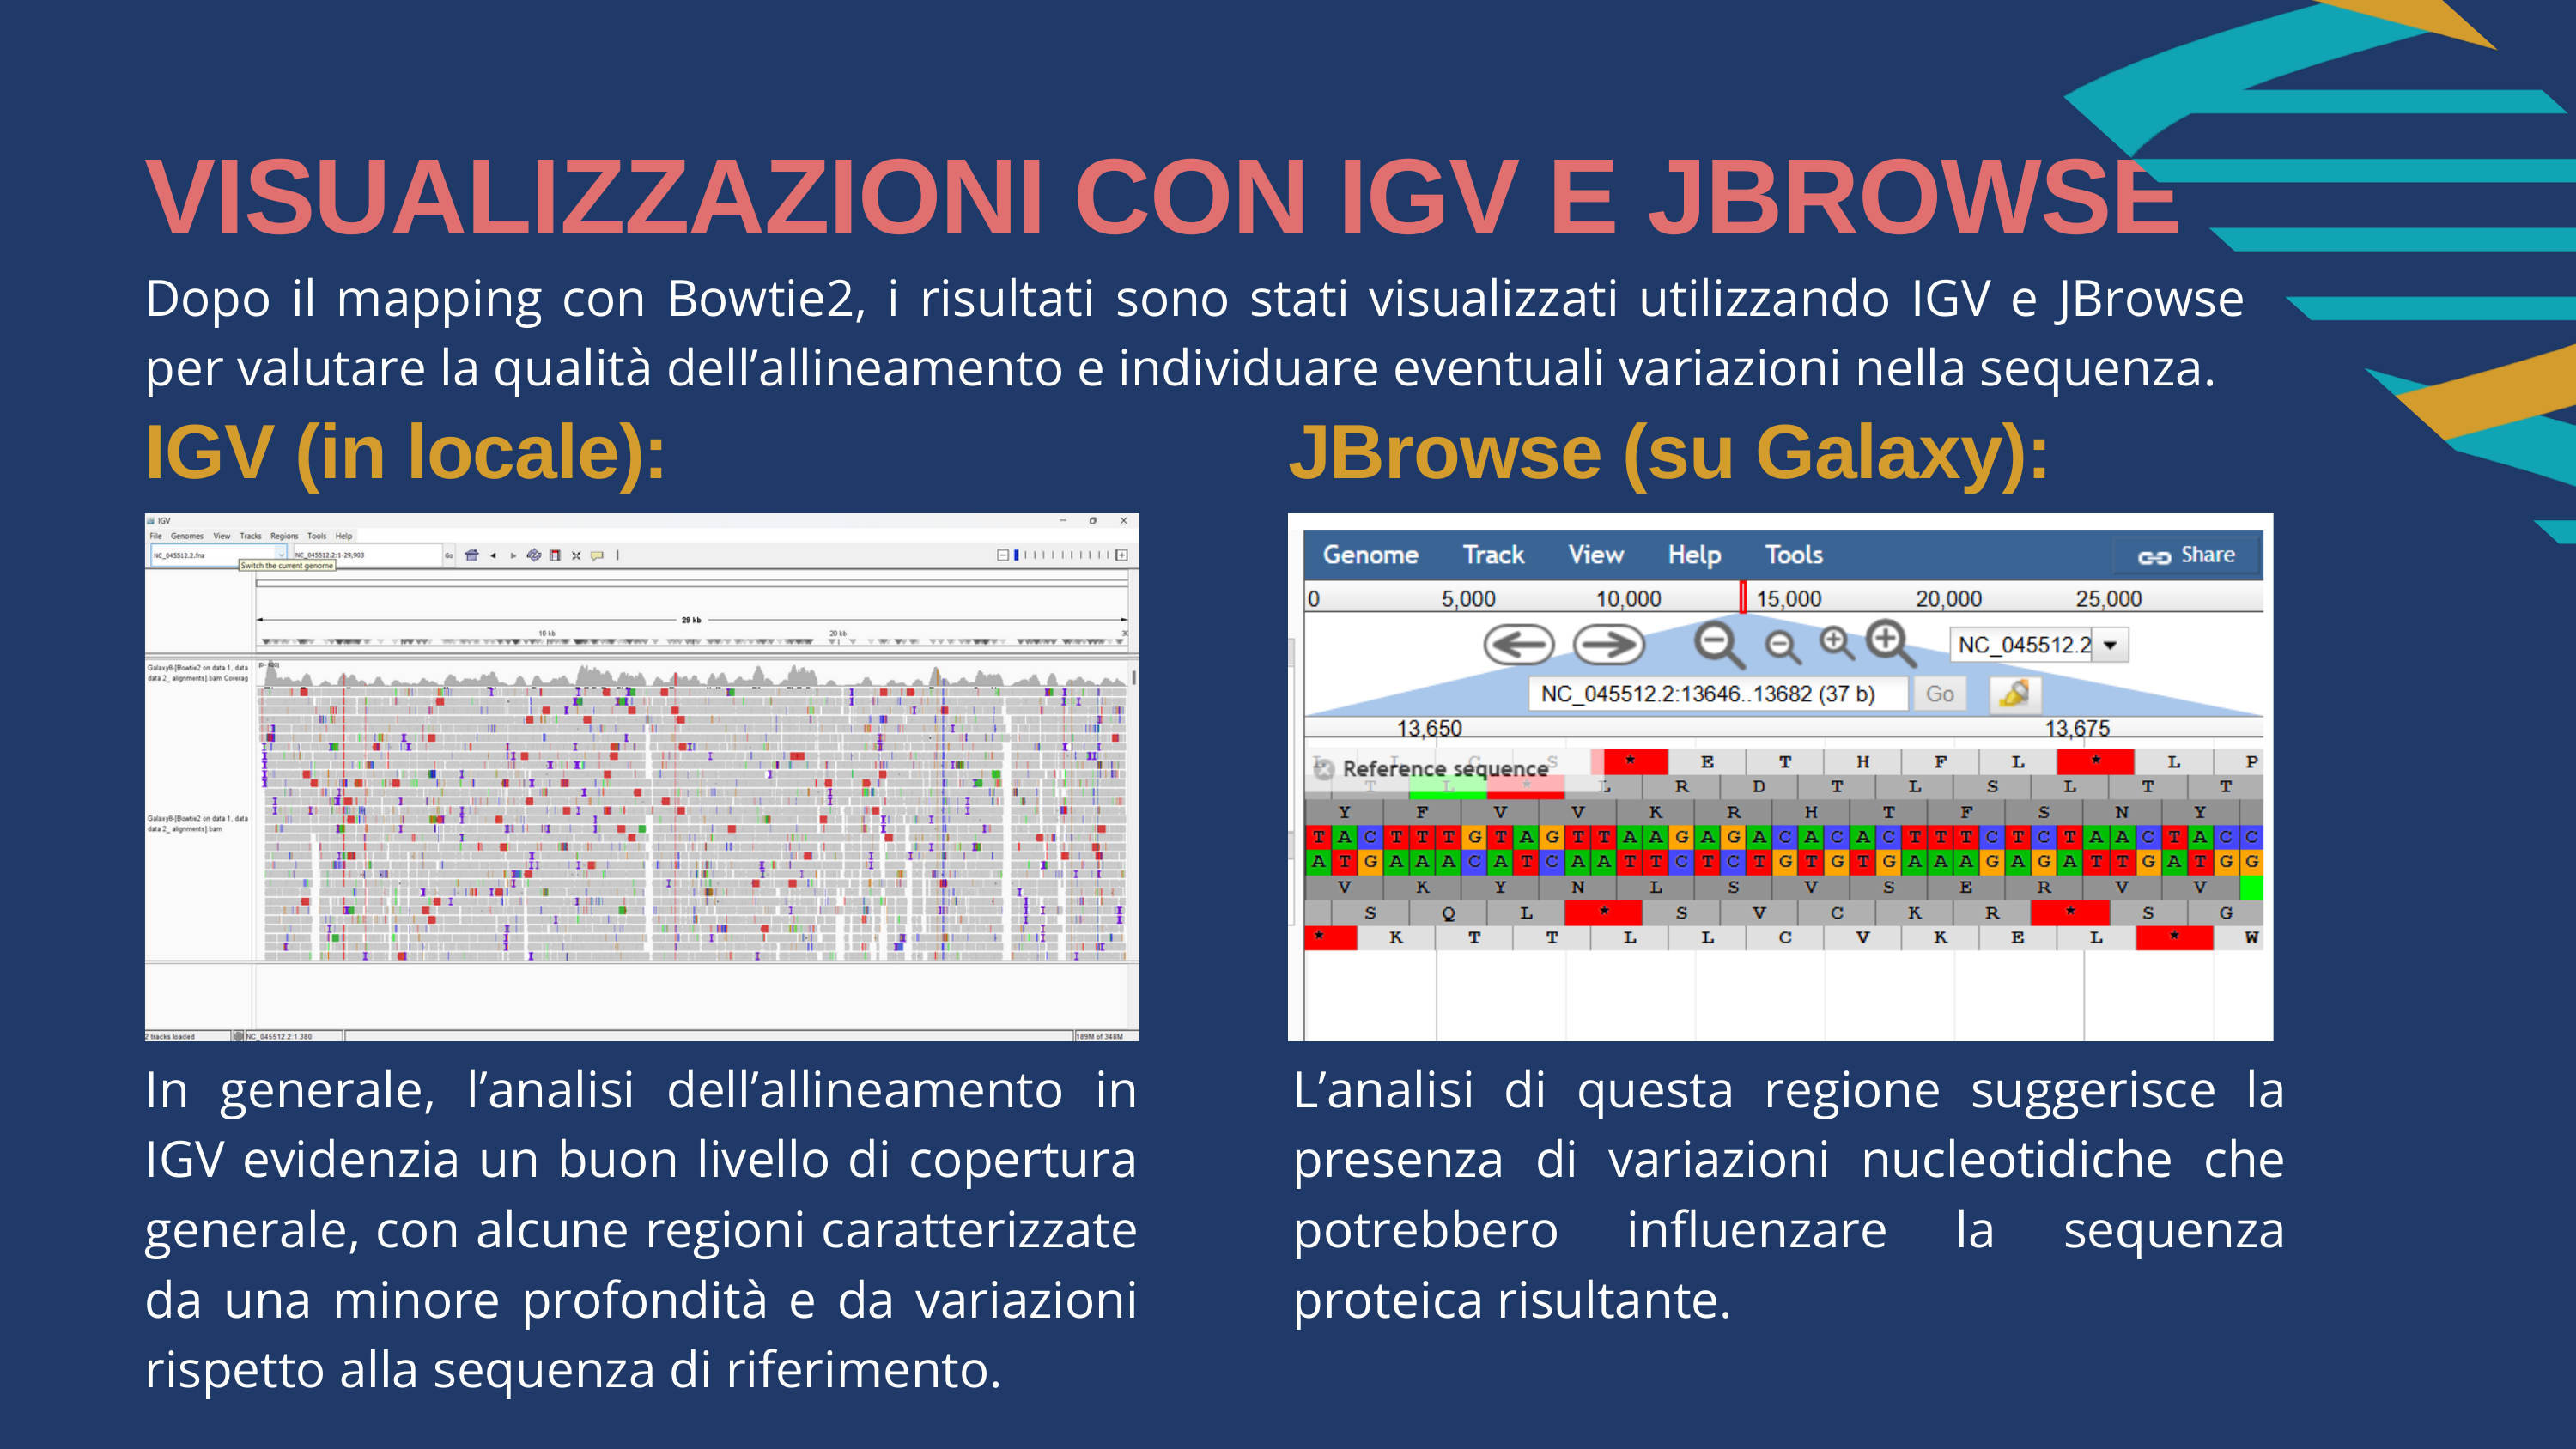

VISUALIZZAZIONI CON IGV E JBROWSE
Dopo il mapping con Bowtie2, i risultati sono stati visualizzati utilizzando IGV e JBrowse per valutare la qualità dell’allineamento e individuare eventuali variazioni nella sequenza.
IGV (in locale):
JBrowse (su Galaxy):

In generale, l’analisi dell’allineamento in IGV evidenzia un buon livello di copertura generale, con alcune regioni caratterizzate da una minore profondità e da variazioni rispetto alla sequenza di riferimento.
L’analisi di questa regione suggerisce la presenza di variazioni nucleotidiche che potrebbero influenzare la sequenza proteica risultante.